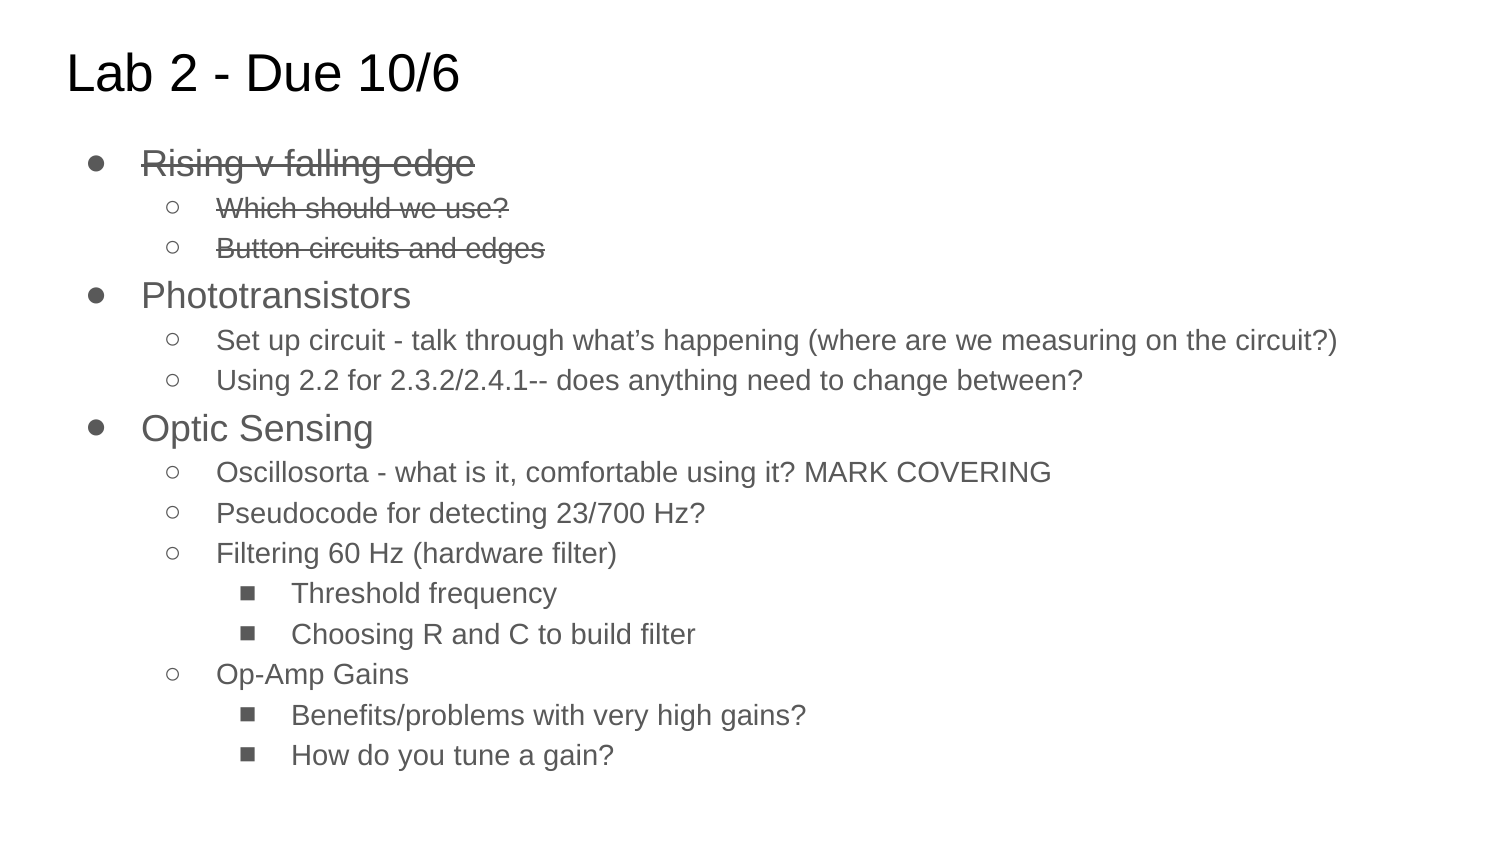

# Lab 2 - Due 10/6
Rising v falling edge
Which should we use?
Button circuits and edges
Phototransistors
Set up circuit - talk through what’s happening (where are we measuring on the circuit?)
Using 2.2 for 2.3.2/2.4.1-- does anything need to change between?
Optic Sensing
Oscillosorta - what is it, comfortable using it? MARK COVERING
Pseudocode for detecting 23/700 Hz?
Filtering 60 Hz (hardware filter)
Threshold frequency
Choosing R and C to build filter
Op-Amp Gains
Benefits/problems with very high gains?
How do you tune a gain?